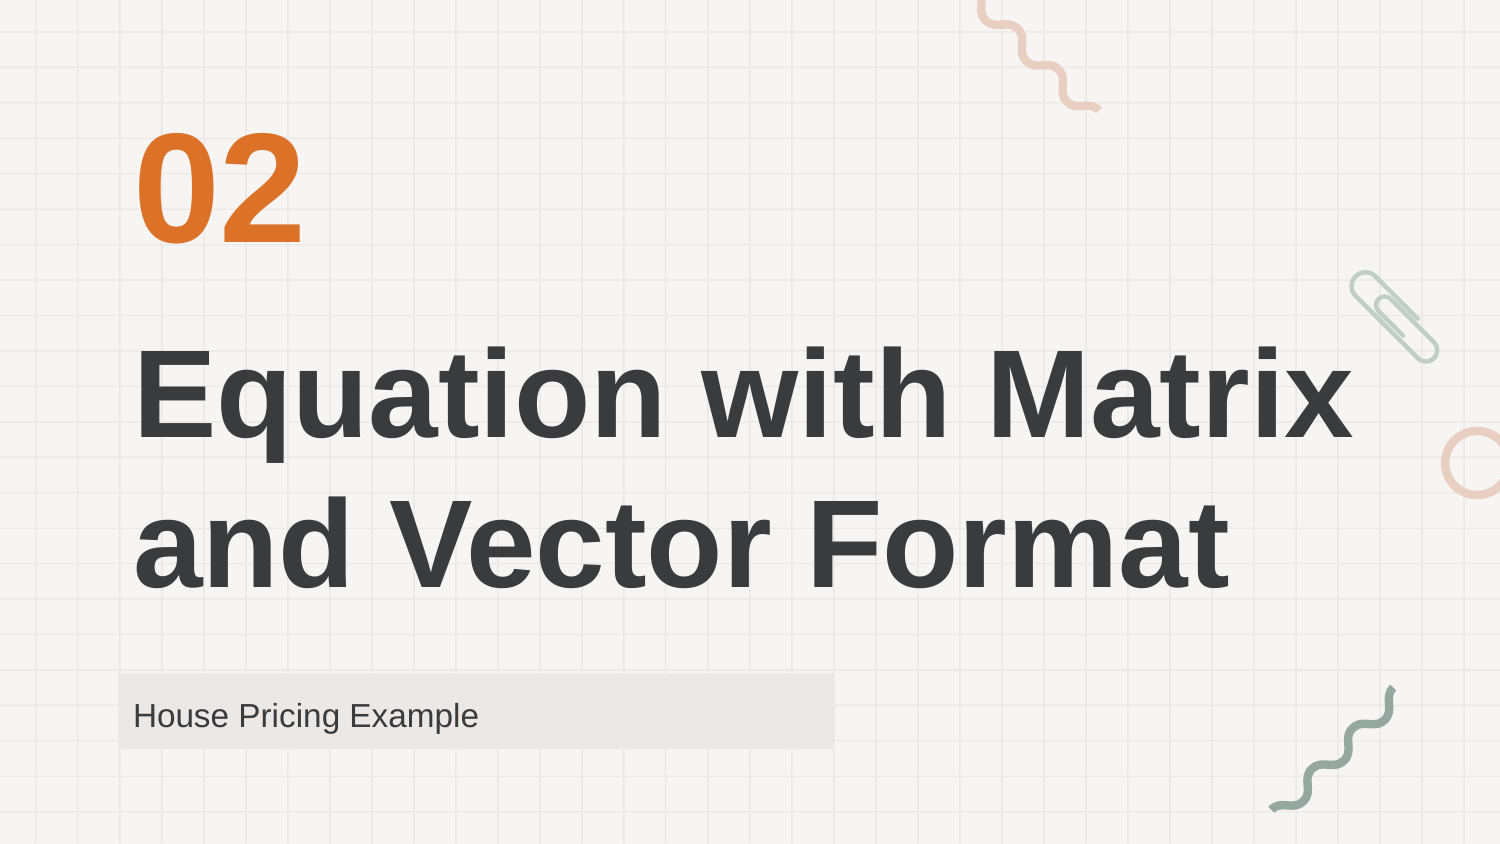

# 02
Equation with Matrix and Vector Format
House Pricing Example